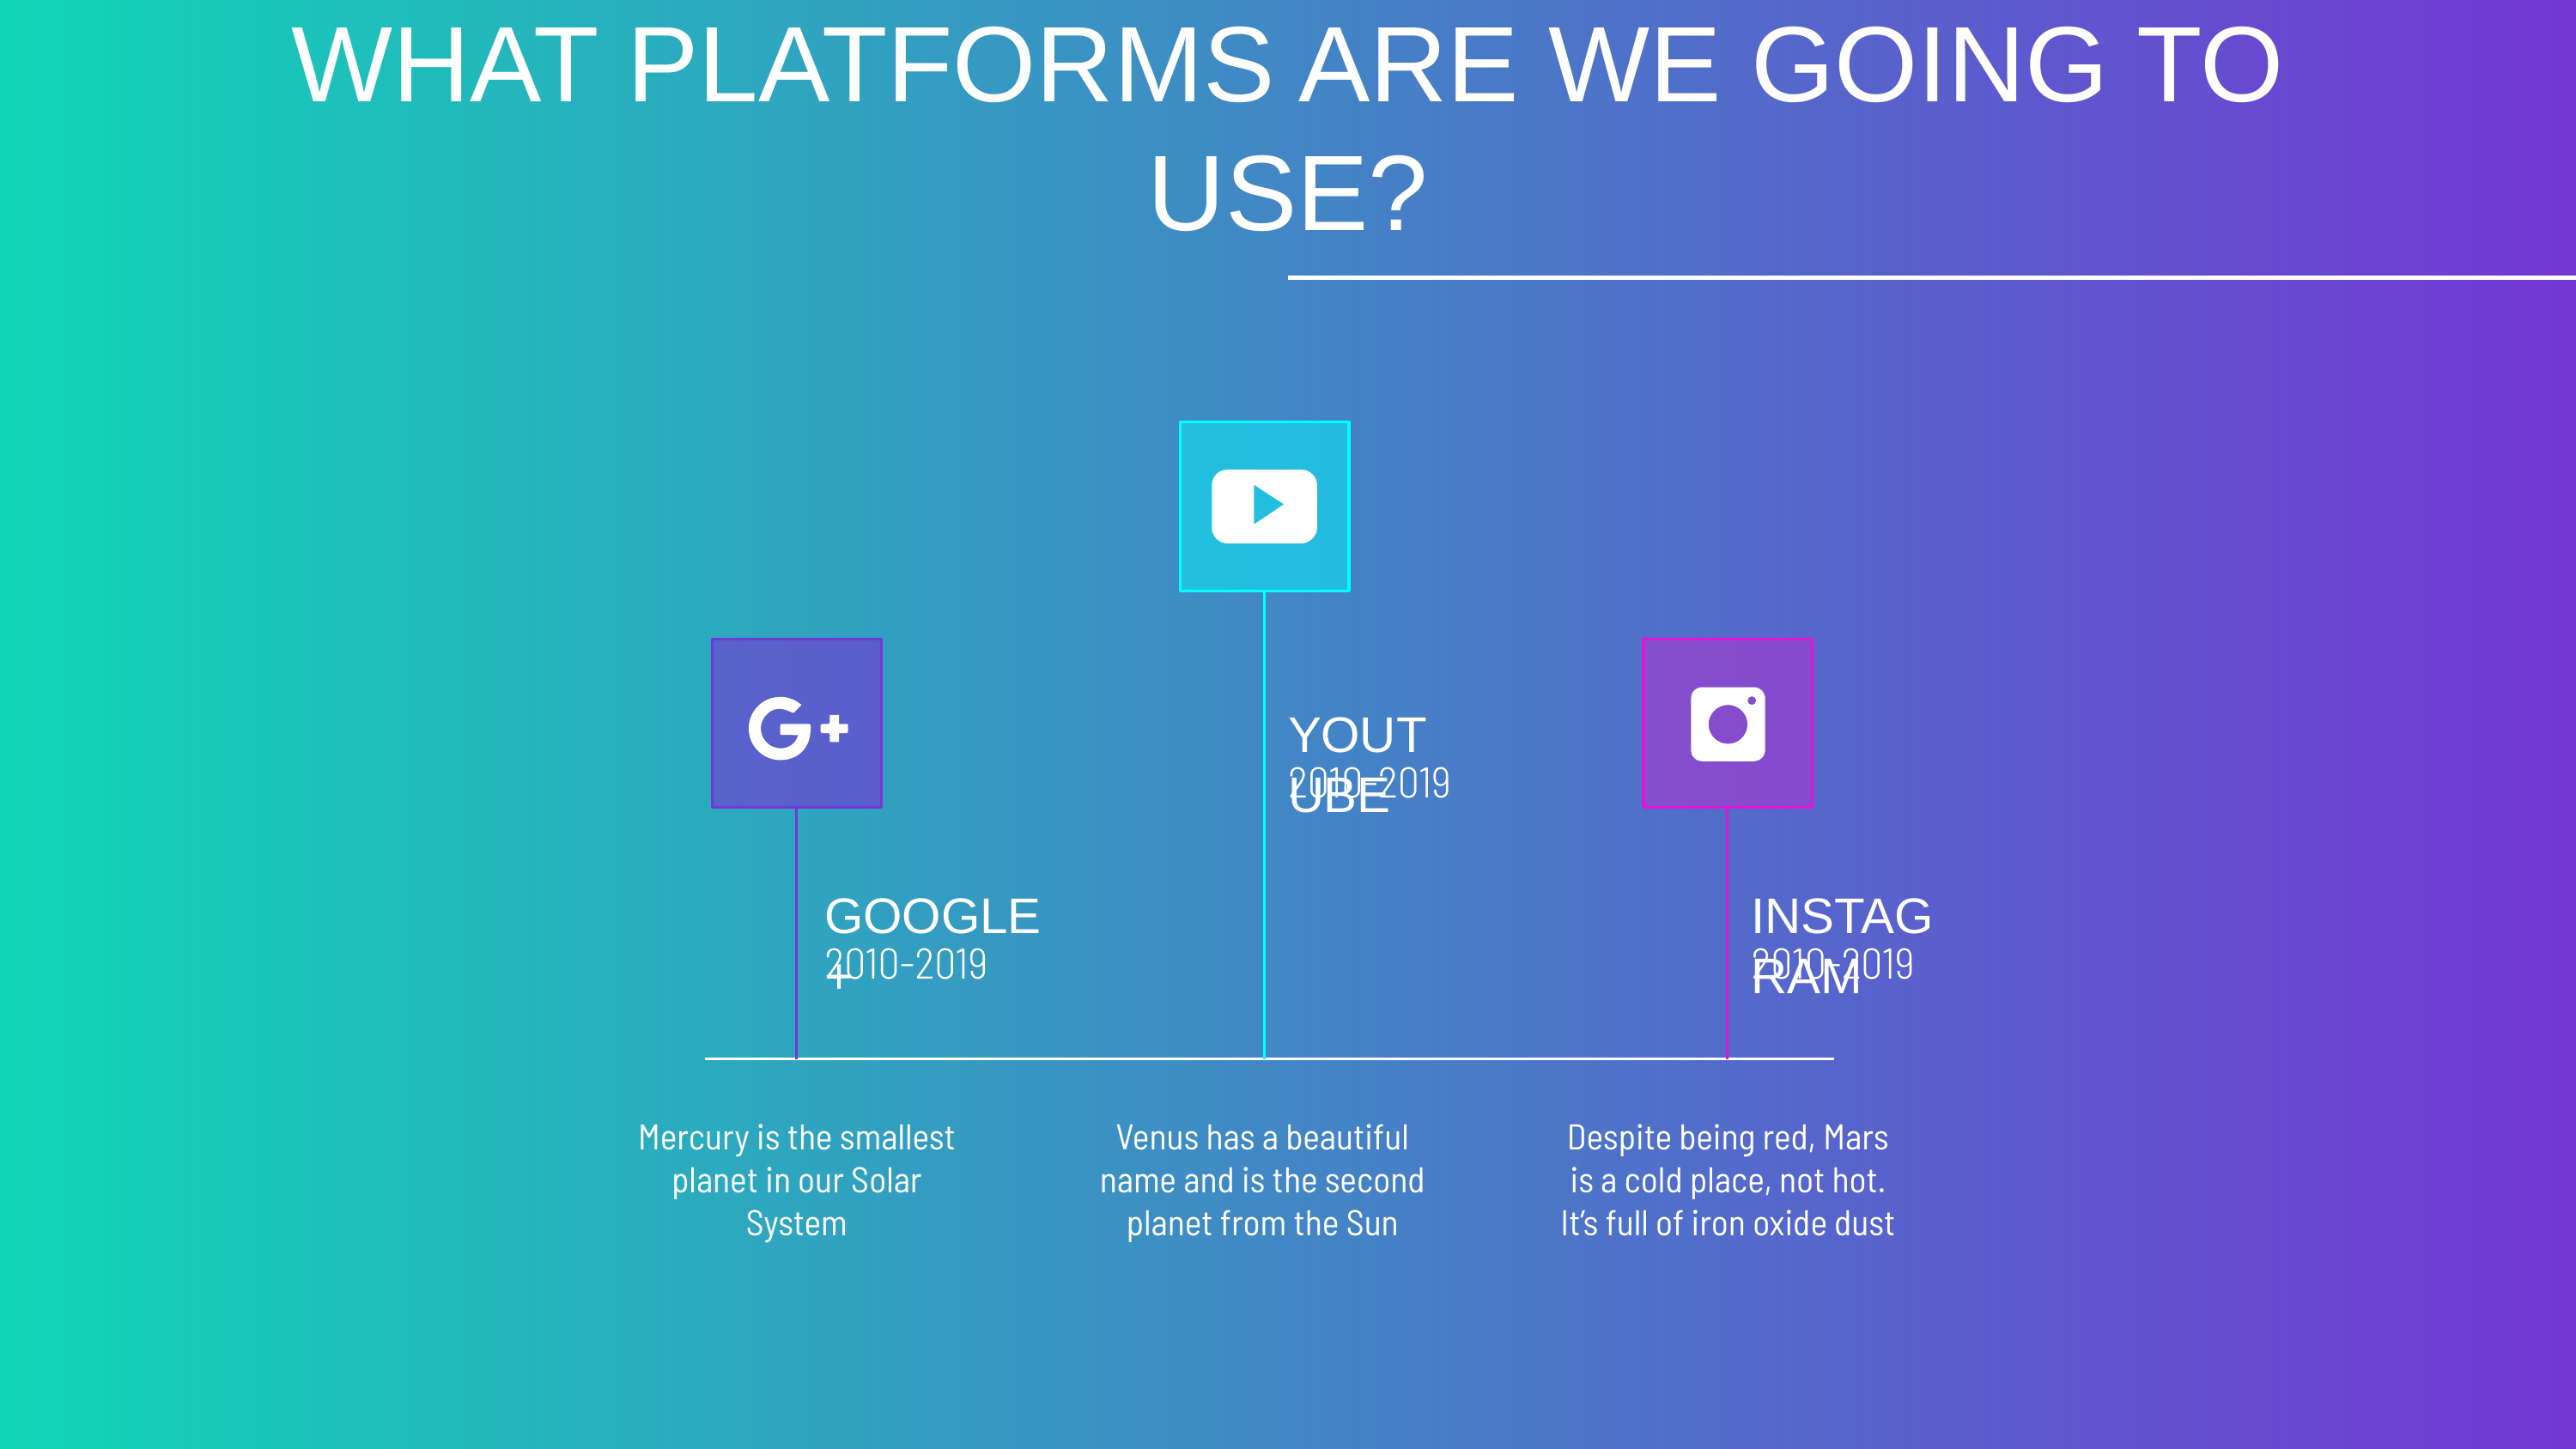

# WHAT PLATFORMS ARE WE GOING TO USE?

YOUTUBE
2010-2019
GOOGLE+
INSTAGRAM
2010-2019
2010-2019
Mercury is the smallest planet in our Solar System
Venus has a beautiful name and is the second planet from the Sun
Despite being red, Mars is a cold place, not hot. It’s full of iron oxide dust